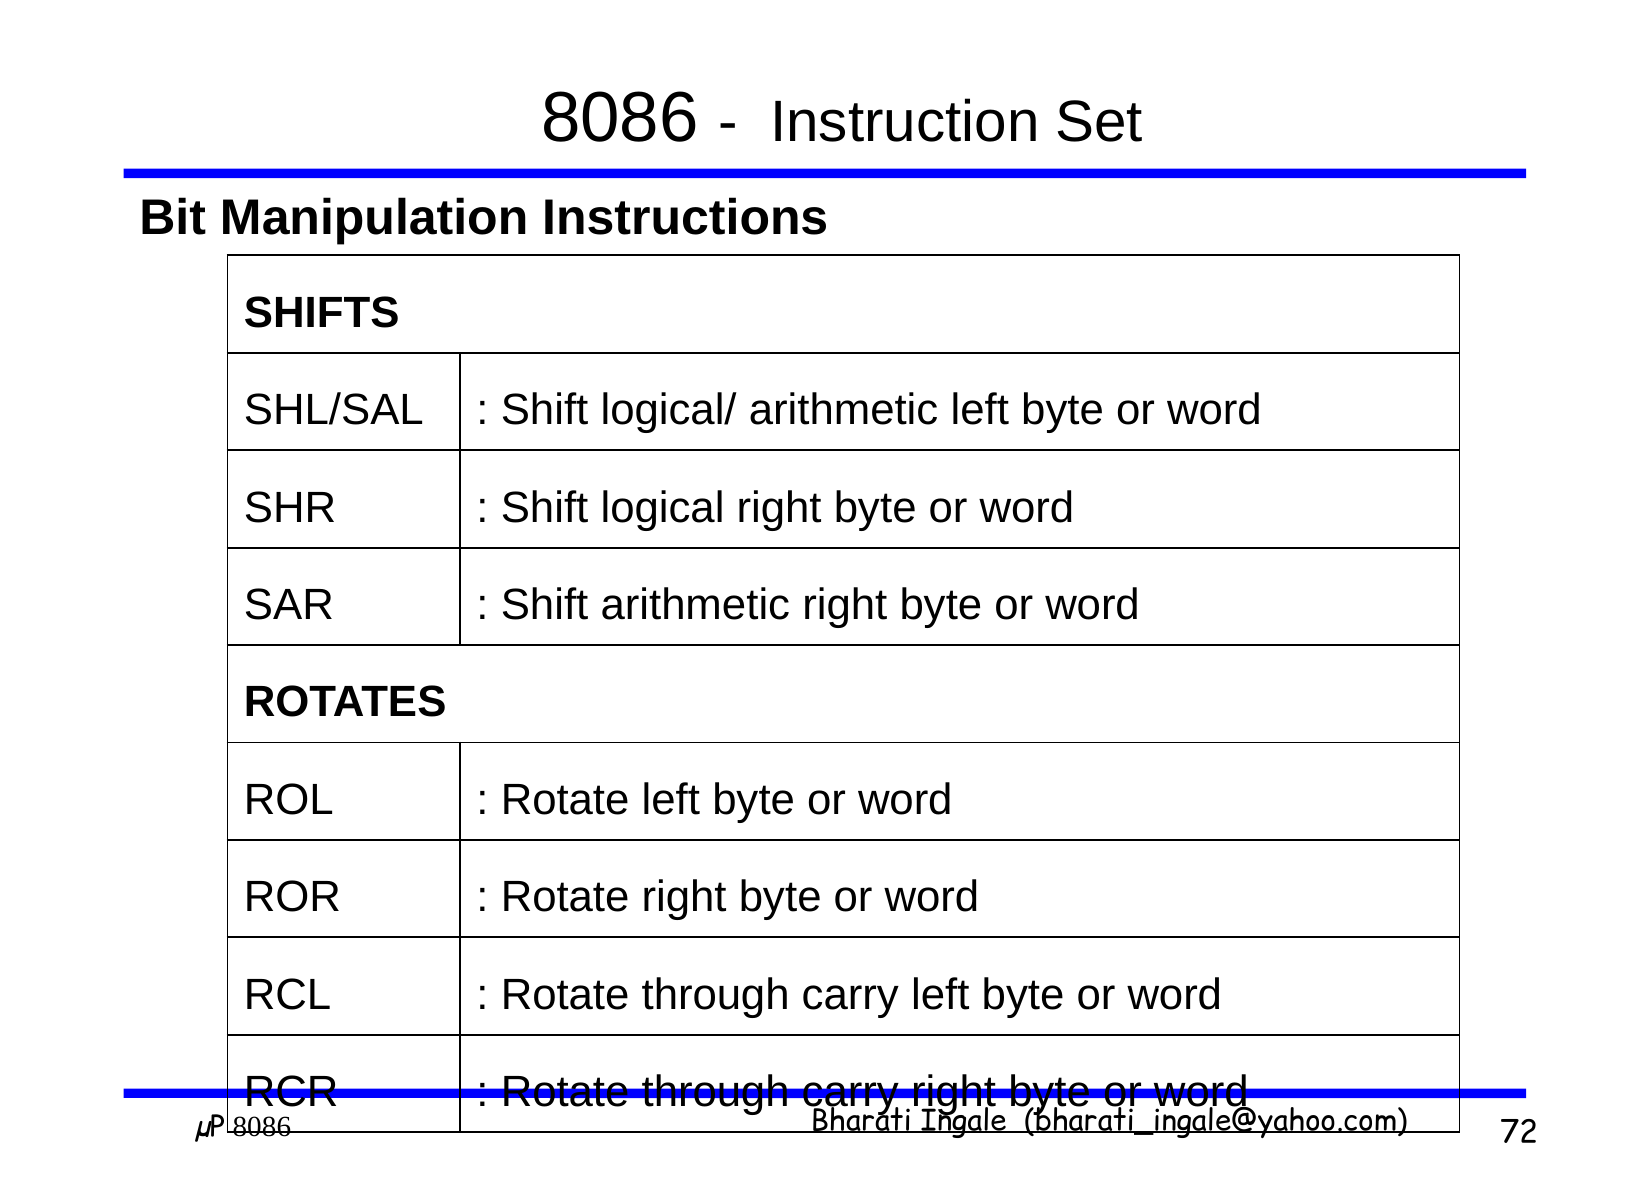

# 8086 -  Instruction Set
Bit Manipulation Instructions
| SHIFTS |  |
| --- | --- |
| SHL/SAL | : Shift logical/ arithmetic left byte or word |
| SHR | : Shift logical right byte or word |
| SAR | : Shift arithmetic right byte or word |
| ROTATES |  |
| ROL | : Rotate left byte or word |
| ROR | : Rotate right byte or word |
| RCL | : Rotate through carry left byte or word |
| RCR | : Rotate through carry right byte or word |
72